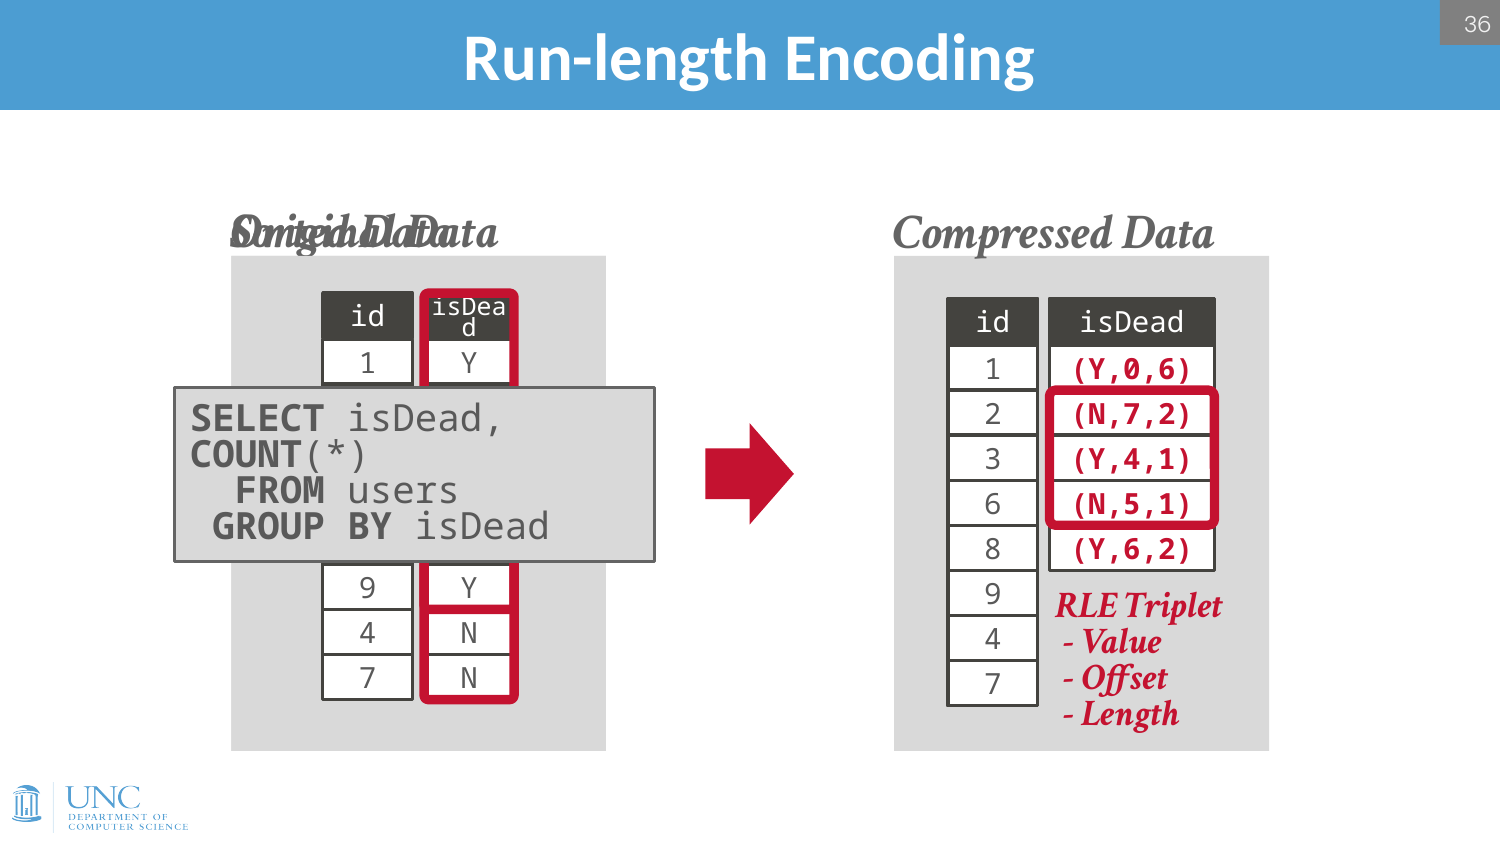

36
# Run-length Encoding
Original Data

id
1
2
3
4
6
7
8
9
isDead
Y
Y
Y
N
Y
N
Y
Y
Sorted Data

id
1
2
3
6
8
9
4
7
isDead
Y
Y
Y
Y
Y
Y
N
N
Compressed Data

id
1
2
3
4
6
7
8
9
isDead
(Y,0,3)
(N,3,1)
(Y,4,1)
(N,5,1)
(Y,6,2)
id
1
2
3
6
8
9
4
7
isDead
(Y,0,6)
(N,7,2)

SELECT isDead, COUNT(*)
  FROM users
 GROUP BY isDead

RLE Triplet
 - Value
 - Offset
 - Length